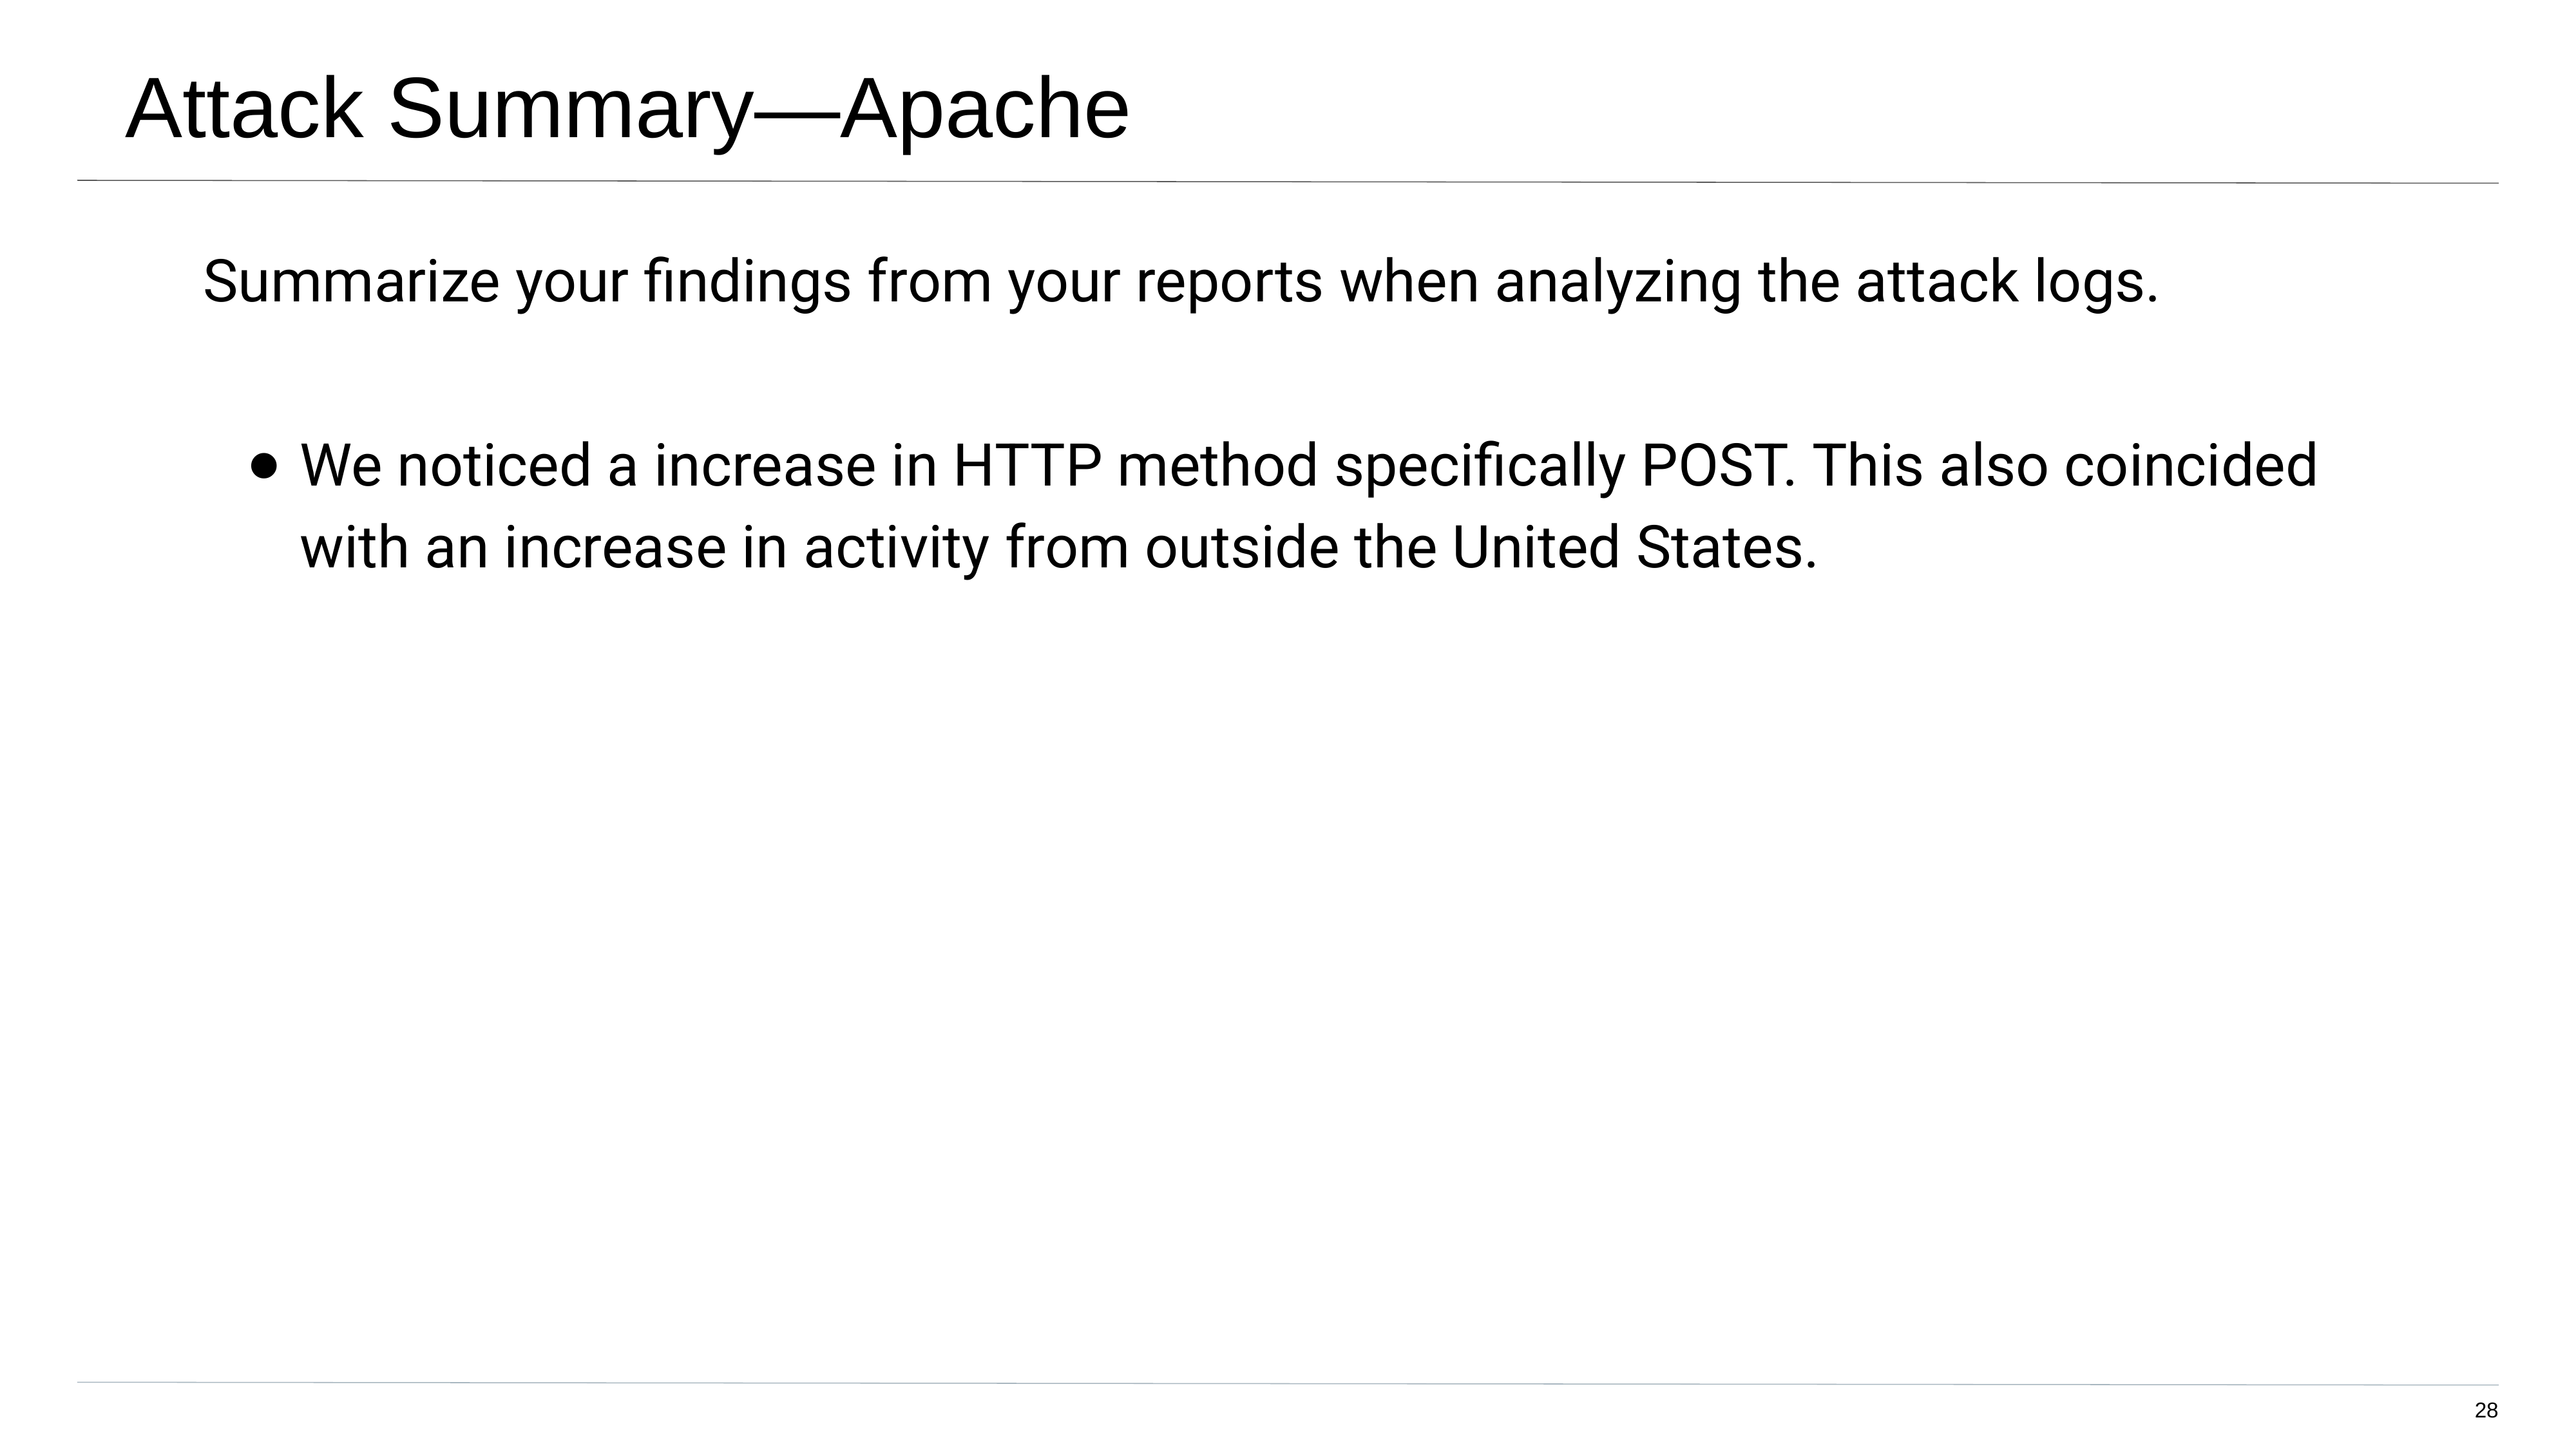

# Attack Summary—Apache
Summarize your findings from your reports when analyzing the attack logs.

We noticed a increase in HTTP method specifically POST. This also coincided with an increase in activity from outside the United States.

28